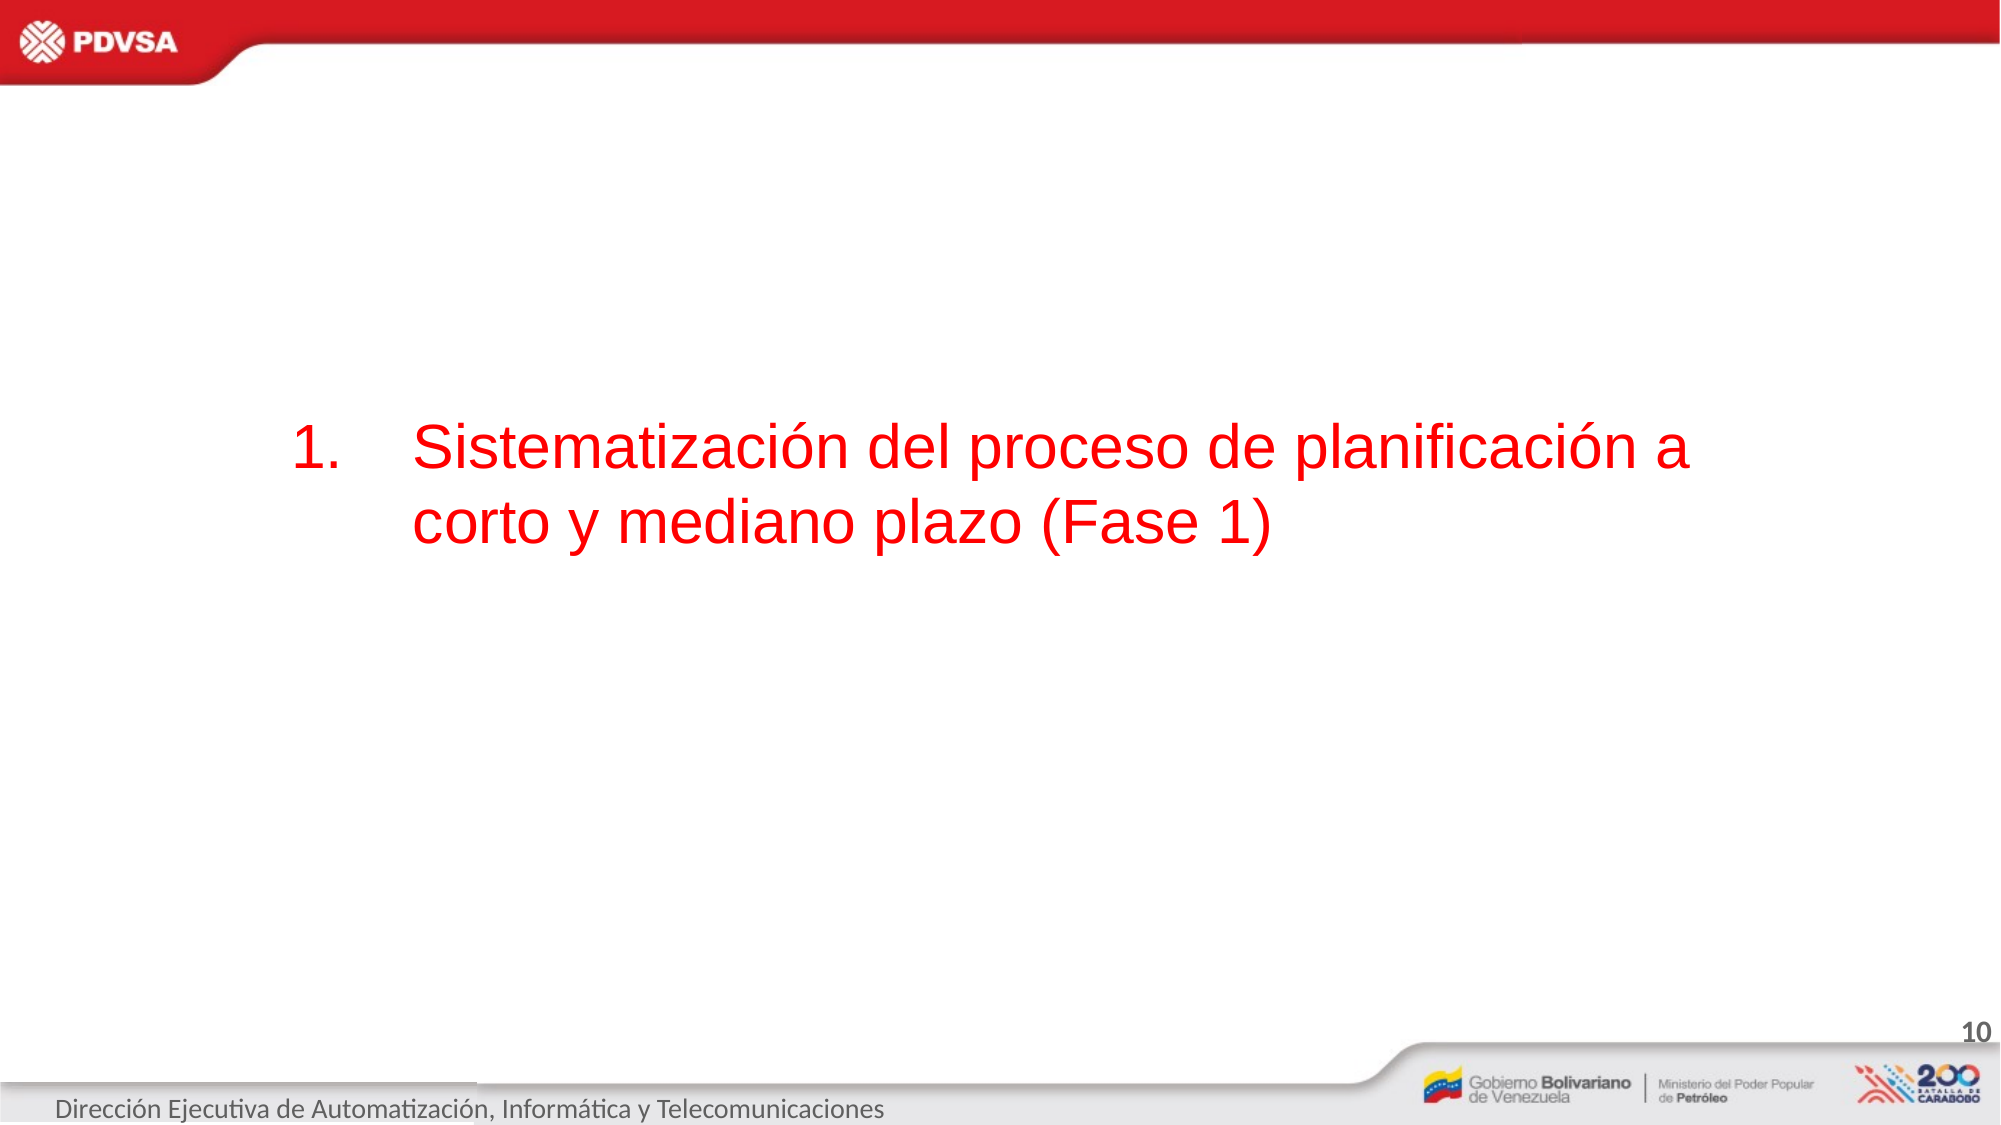

Sistematización del proceso de planificación a corto y mediano plazo (Fase 1)